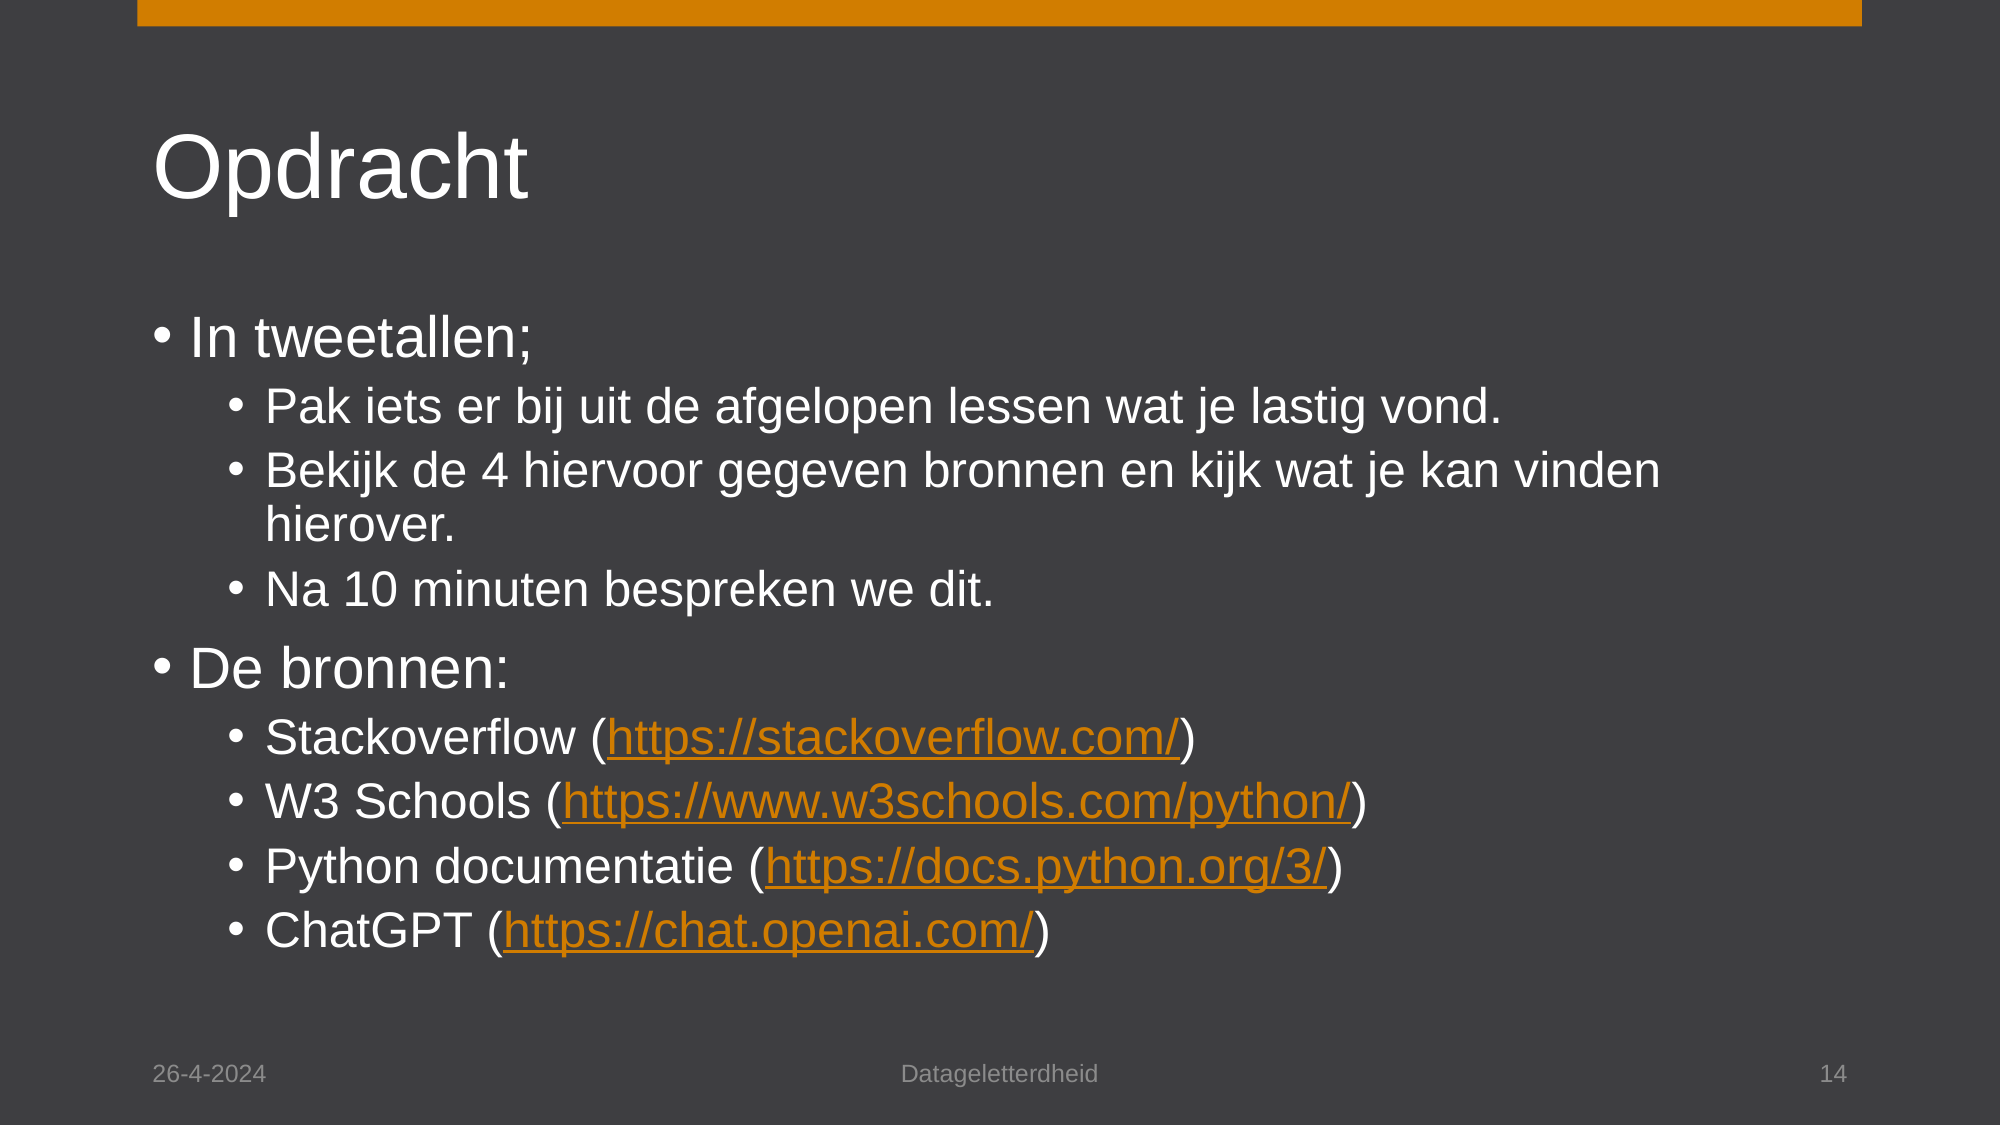

# Opdracht
In tweetallen;
Pak iets er bij uit de afgelopen lessen wat je lastig vond.
Bekijk de 4 hiervoor gegeven bronnen en kijk wat je kan vinden hierover.
Na 10 minuten bespreken we dit.
De bronnen:
Stackoverflow (https://stackoverflow.com/)
W3 Schools (https://www.w3schools.com/python/)
Python documentatie (https://docs.python.org/3/)
ChatGPT (https://chat.openai.com/)

26-4-2024
Datageletterdheid
14